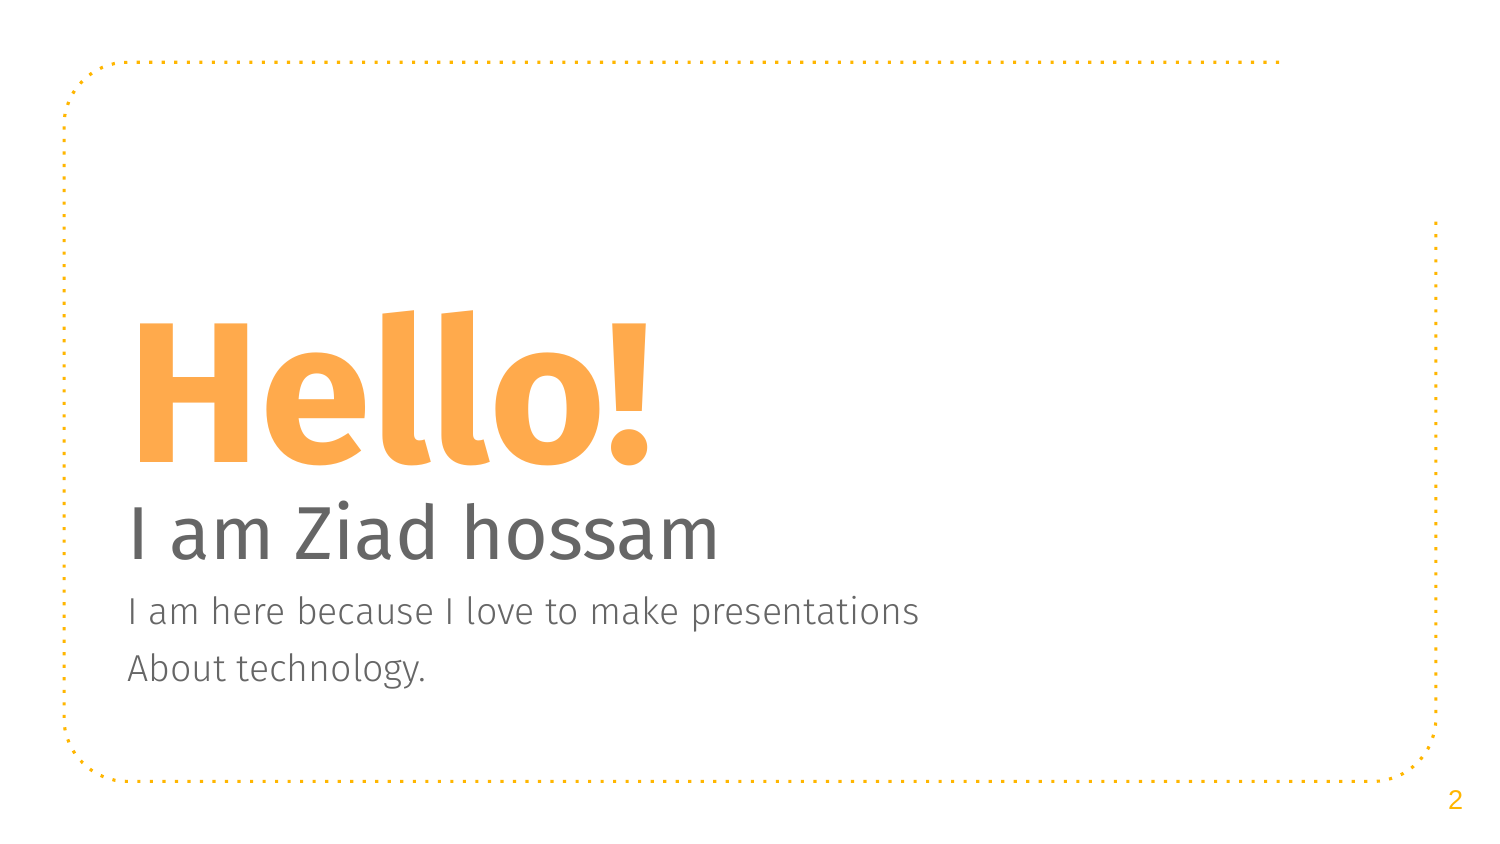

Hello!
I am Ziad hossam
I am here because I love to make presentations
About technology.
2